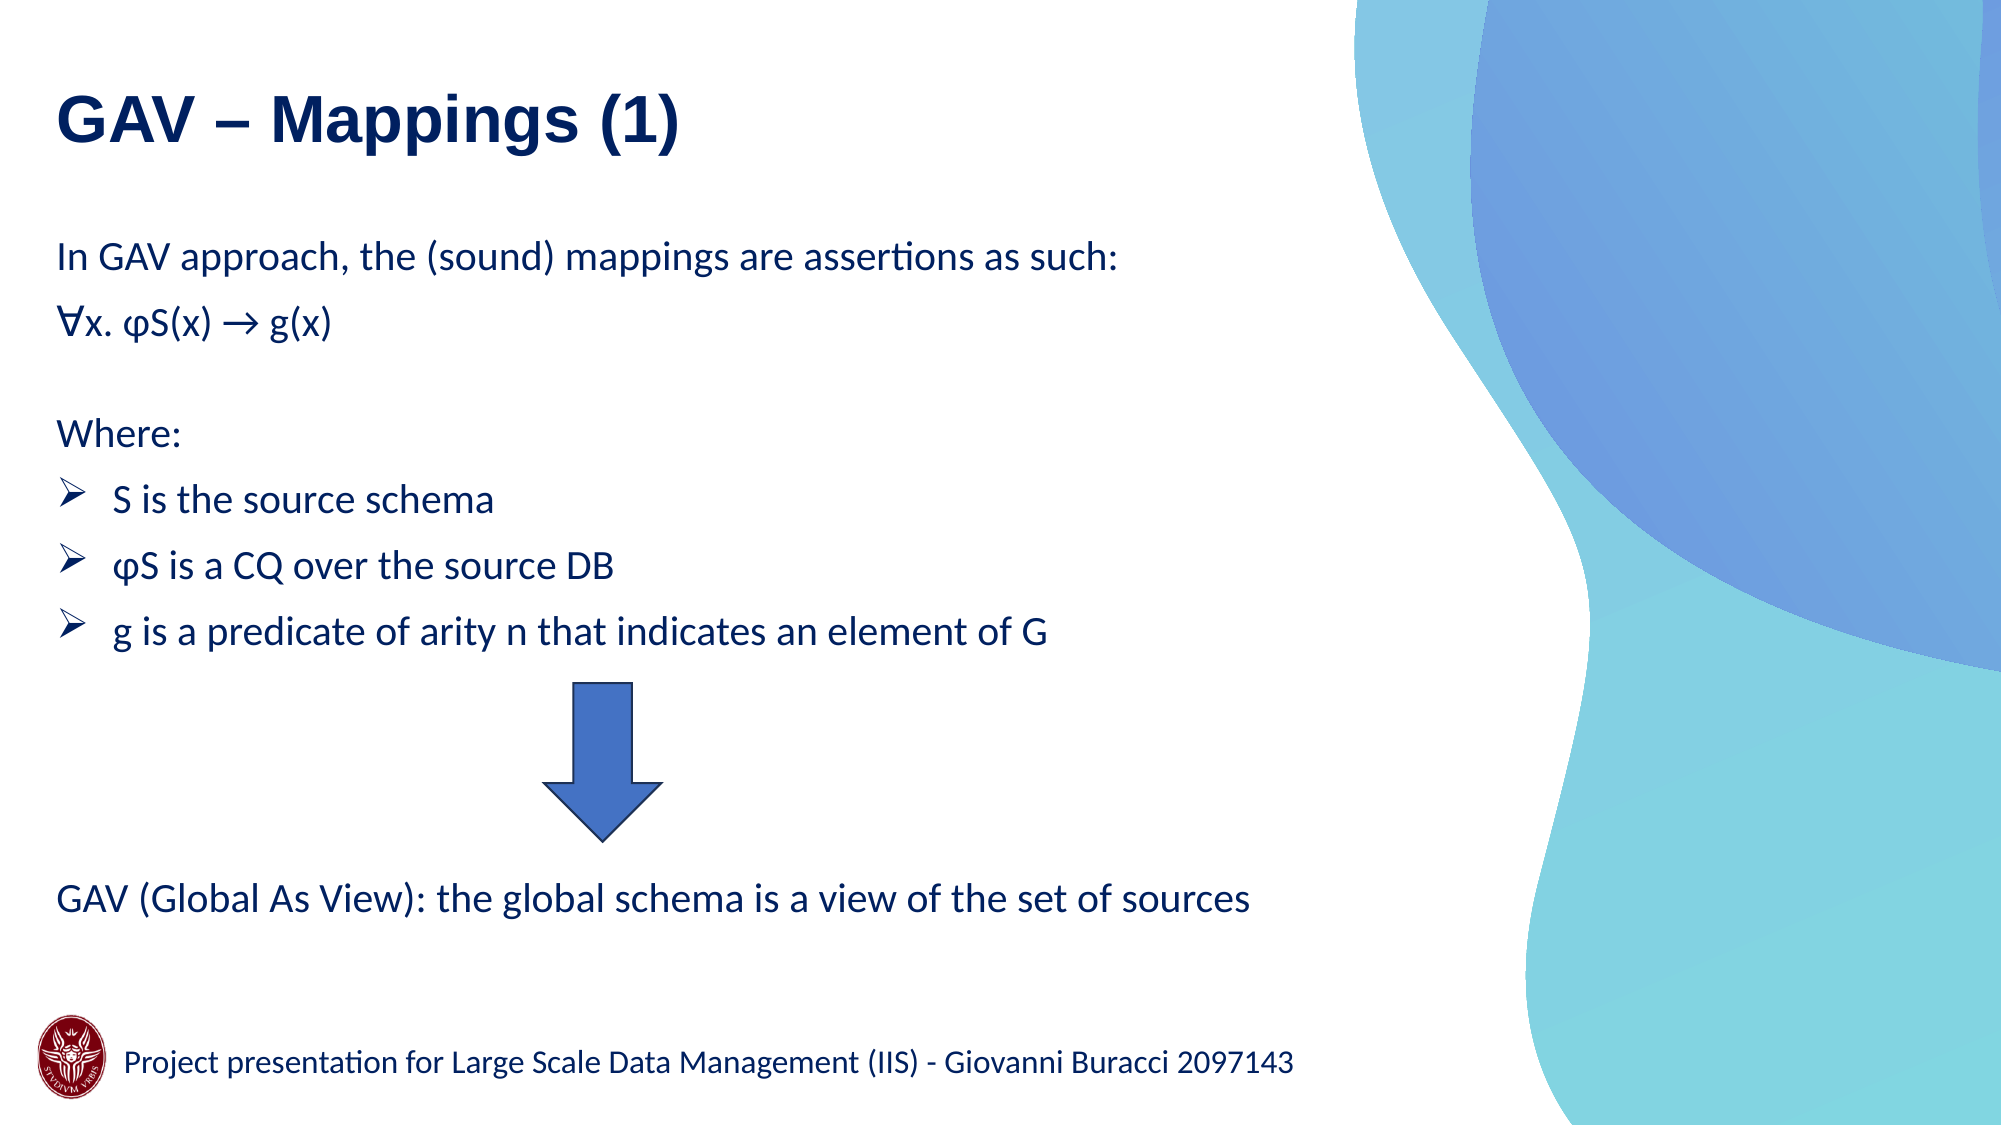

# GAV – Mappings (1)
In GAV approach, the (sound) mappings are assertions as such:
∀x. φS(x) → g(x)
Where:
S is the source schema
φS is a CQ over the source DB
g is a predicate of arity n that indicates an element of G

GAV (Global As View): the global schema is a view of the set of sources

2